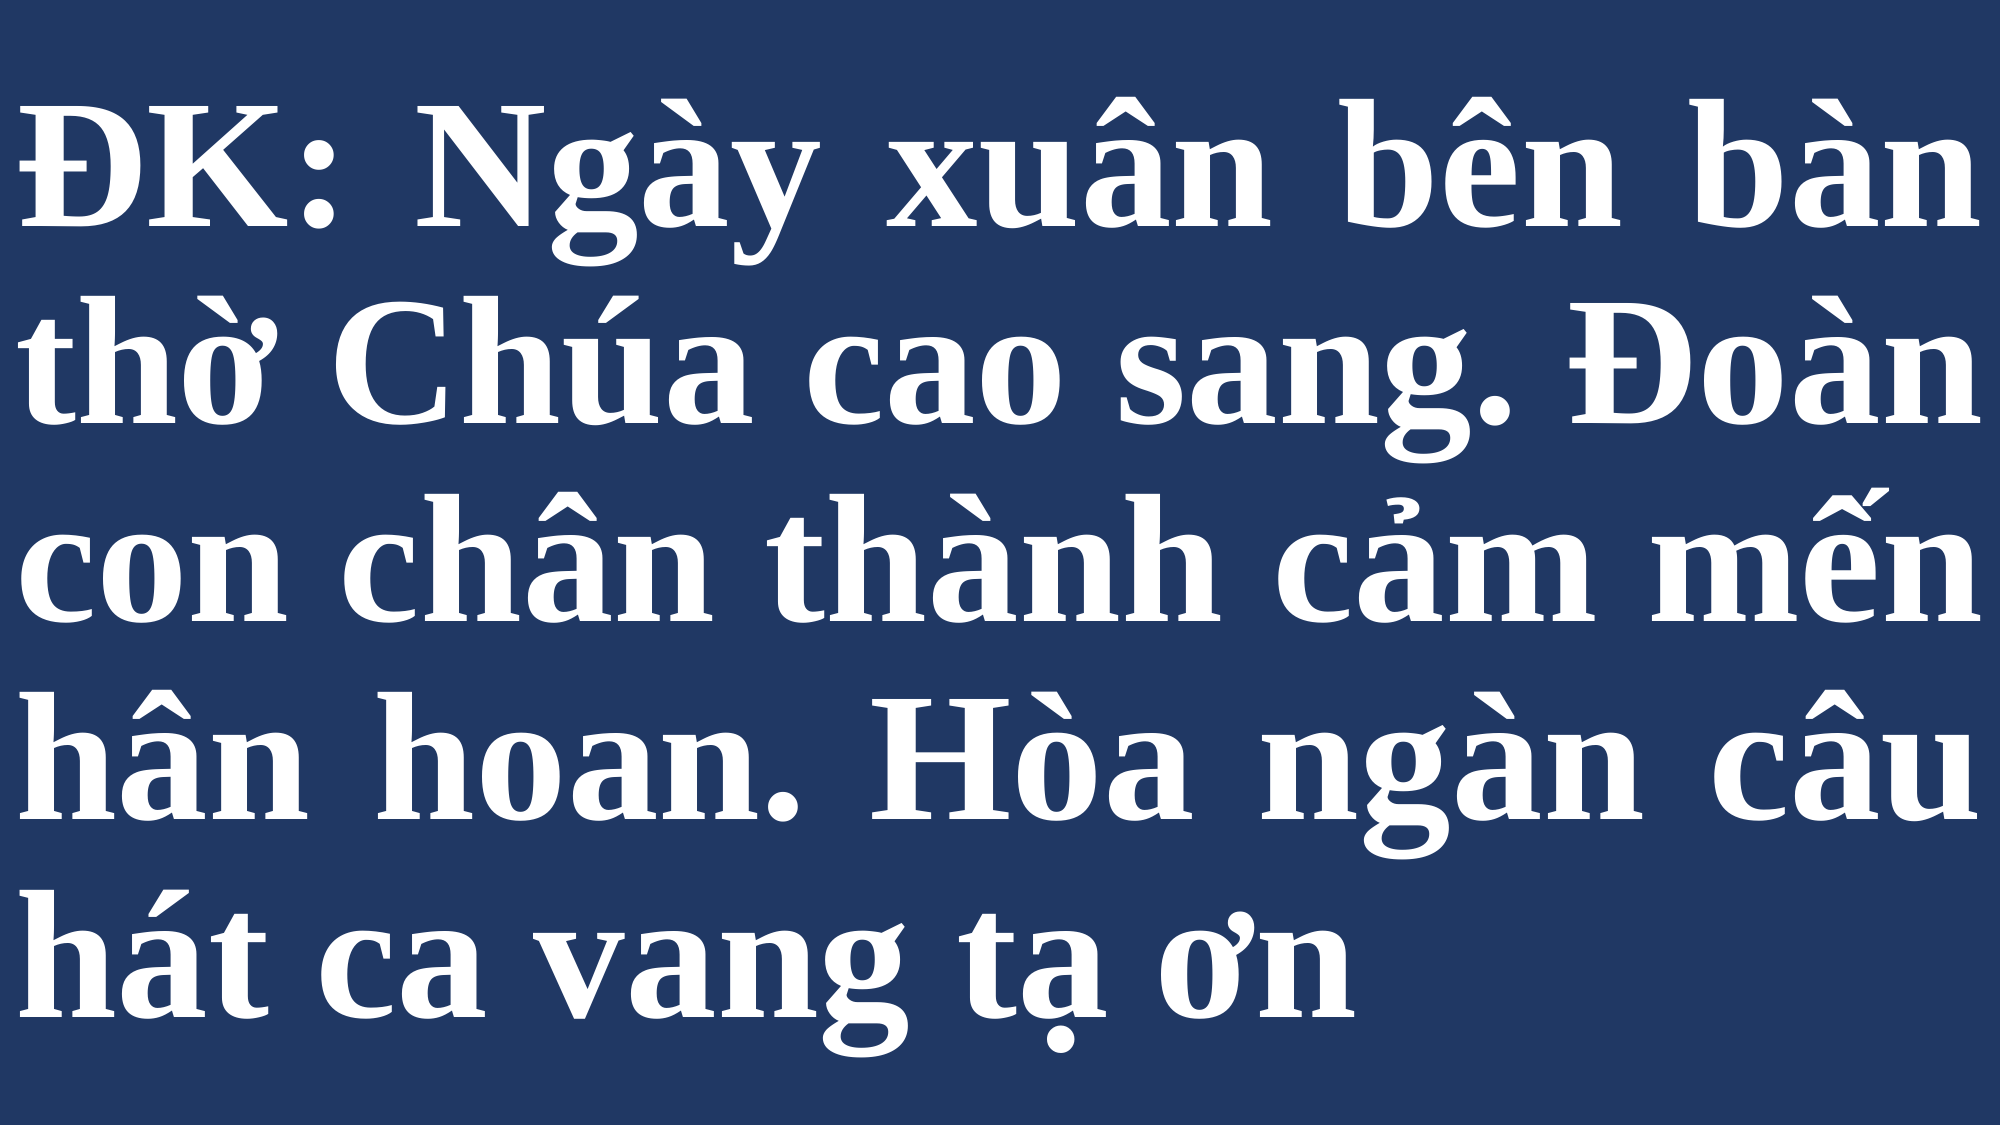

# ĐK: Ngày xuân bên bàn thờ Chúa cao sang. Đoàn con chân thành cảm mến hân hoan. Hòa ngàn câu hát ca vang tạ ơn